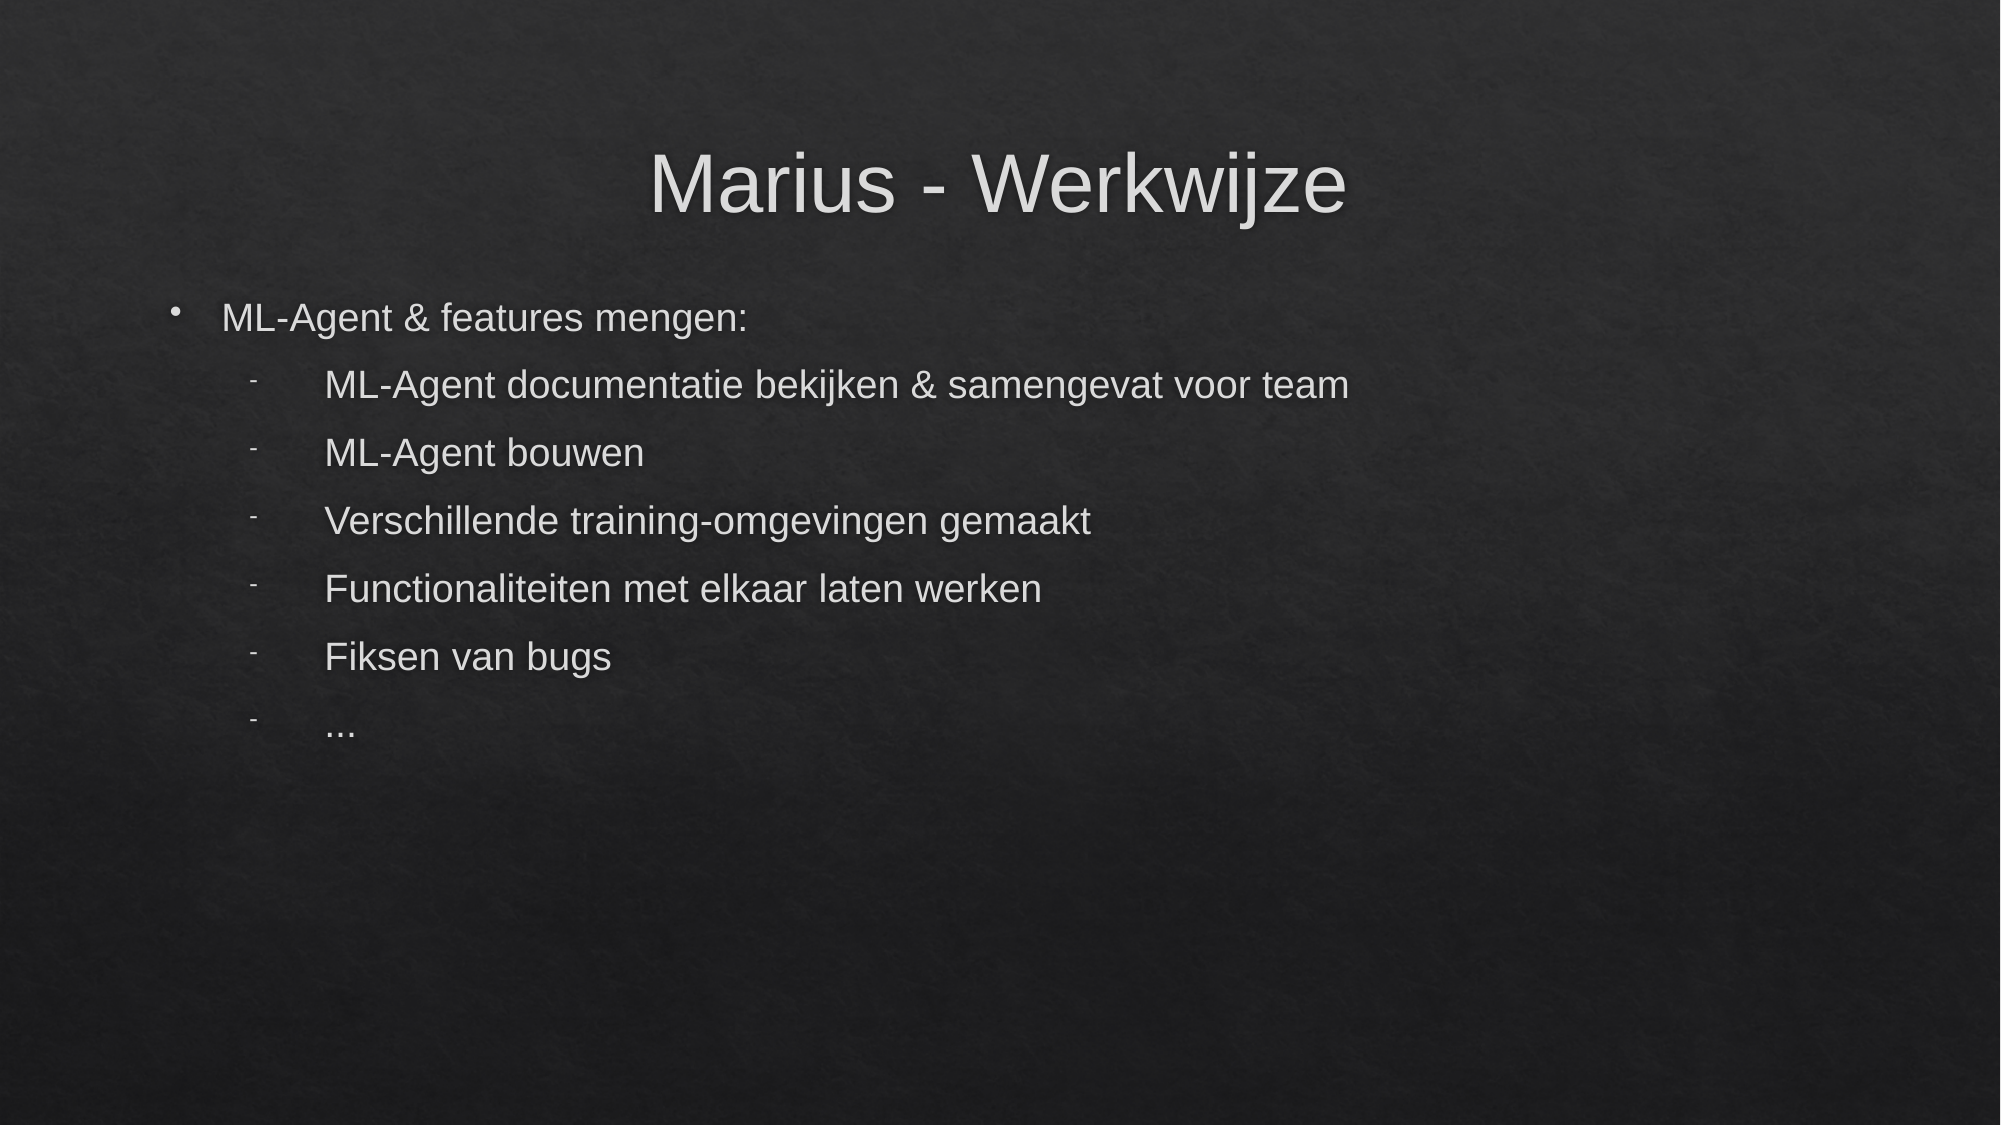

# Marius - Werkwijze
ML-Agent & features mengen:
ML-Agent documentatie bekijken & samengevat voor team
ML-Agent bouwen
Verschillende training-omgevingen gemaakt
Functionaliteiten met elkaar laten werken
Fiksen van bugs
...